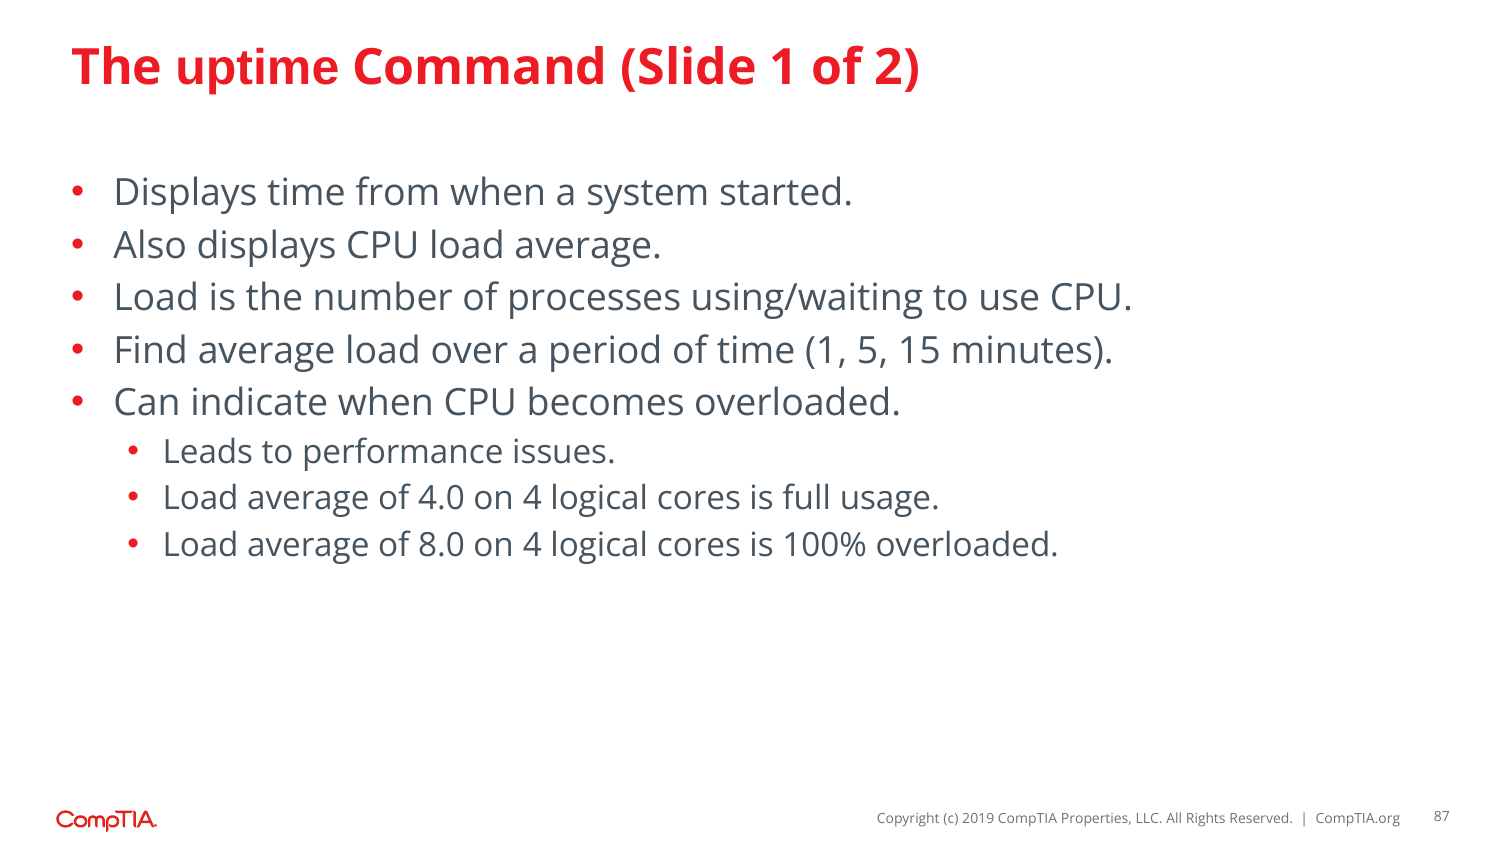

# The uptime Command (Slide 1 of 2)
Displays time from when a system started.
Also displays CPU load average.
Load is the number of processes using/waiting to use CPU.
Find average load over a period of time (1, 5, 15 minutes).
Can indicate when CPU becomes overloaded.
Leads to performance issues.
Load average of 4.0 on 4 logical cores is full usage.
Load average of 8.0 on 4 logical cores is 100% overloaded.
87